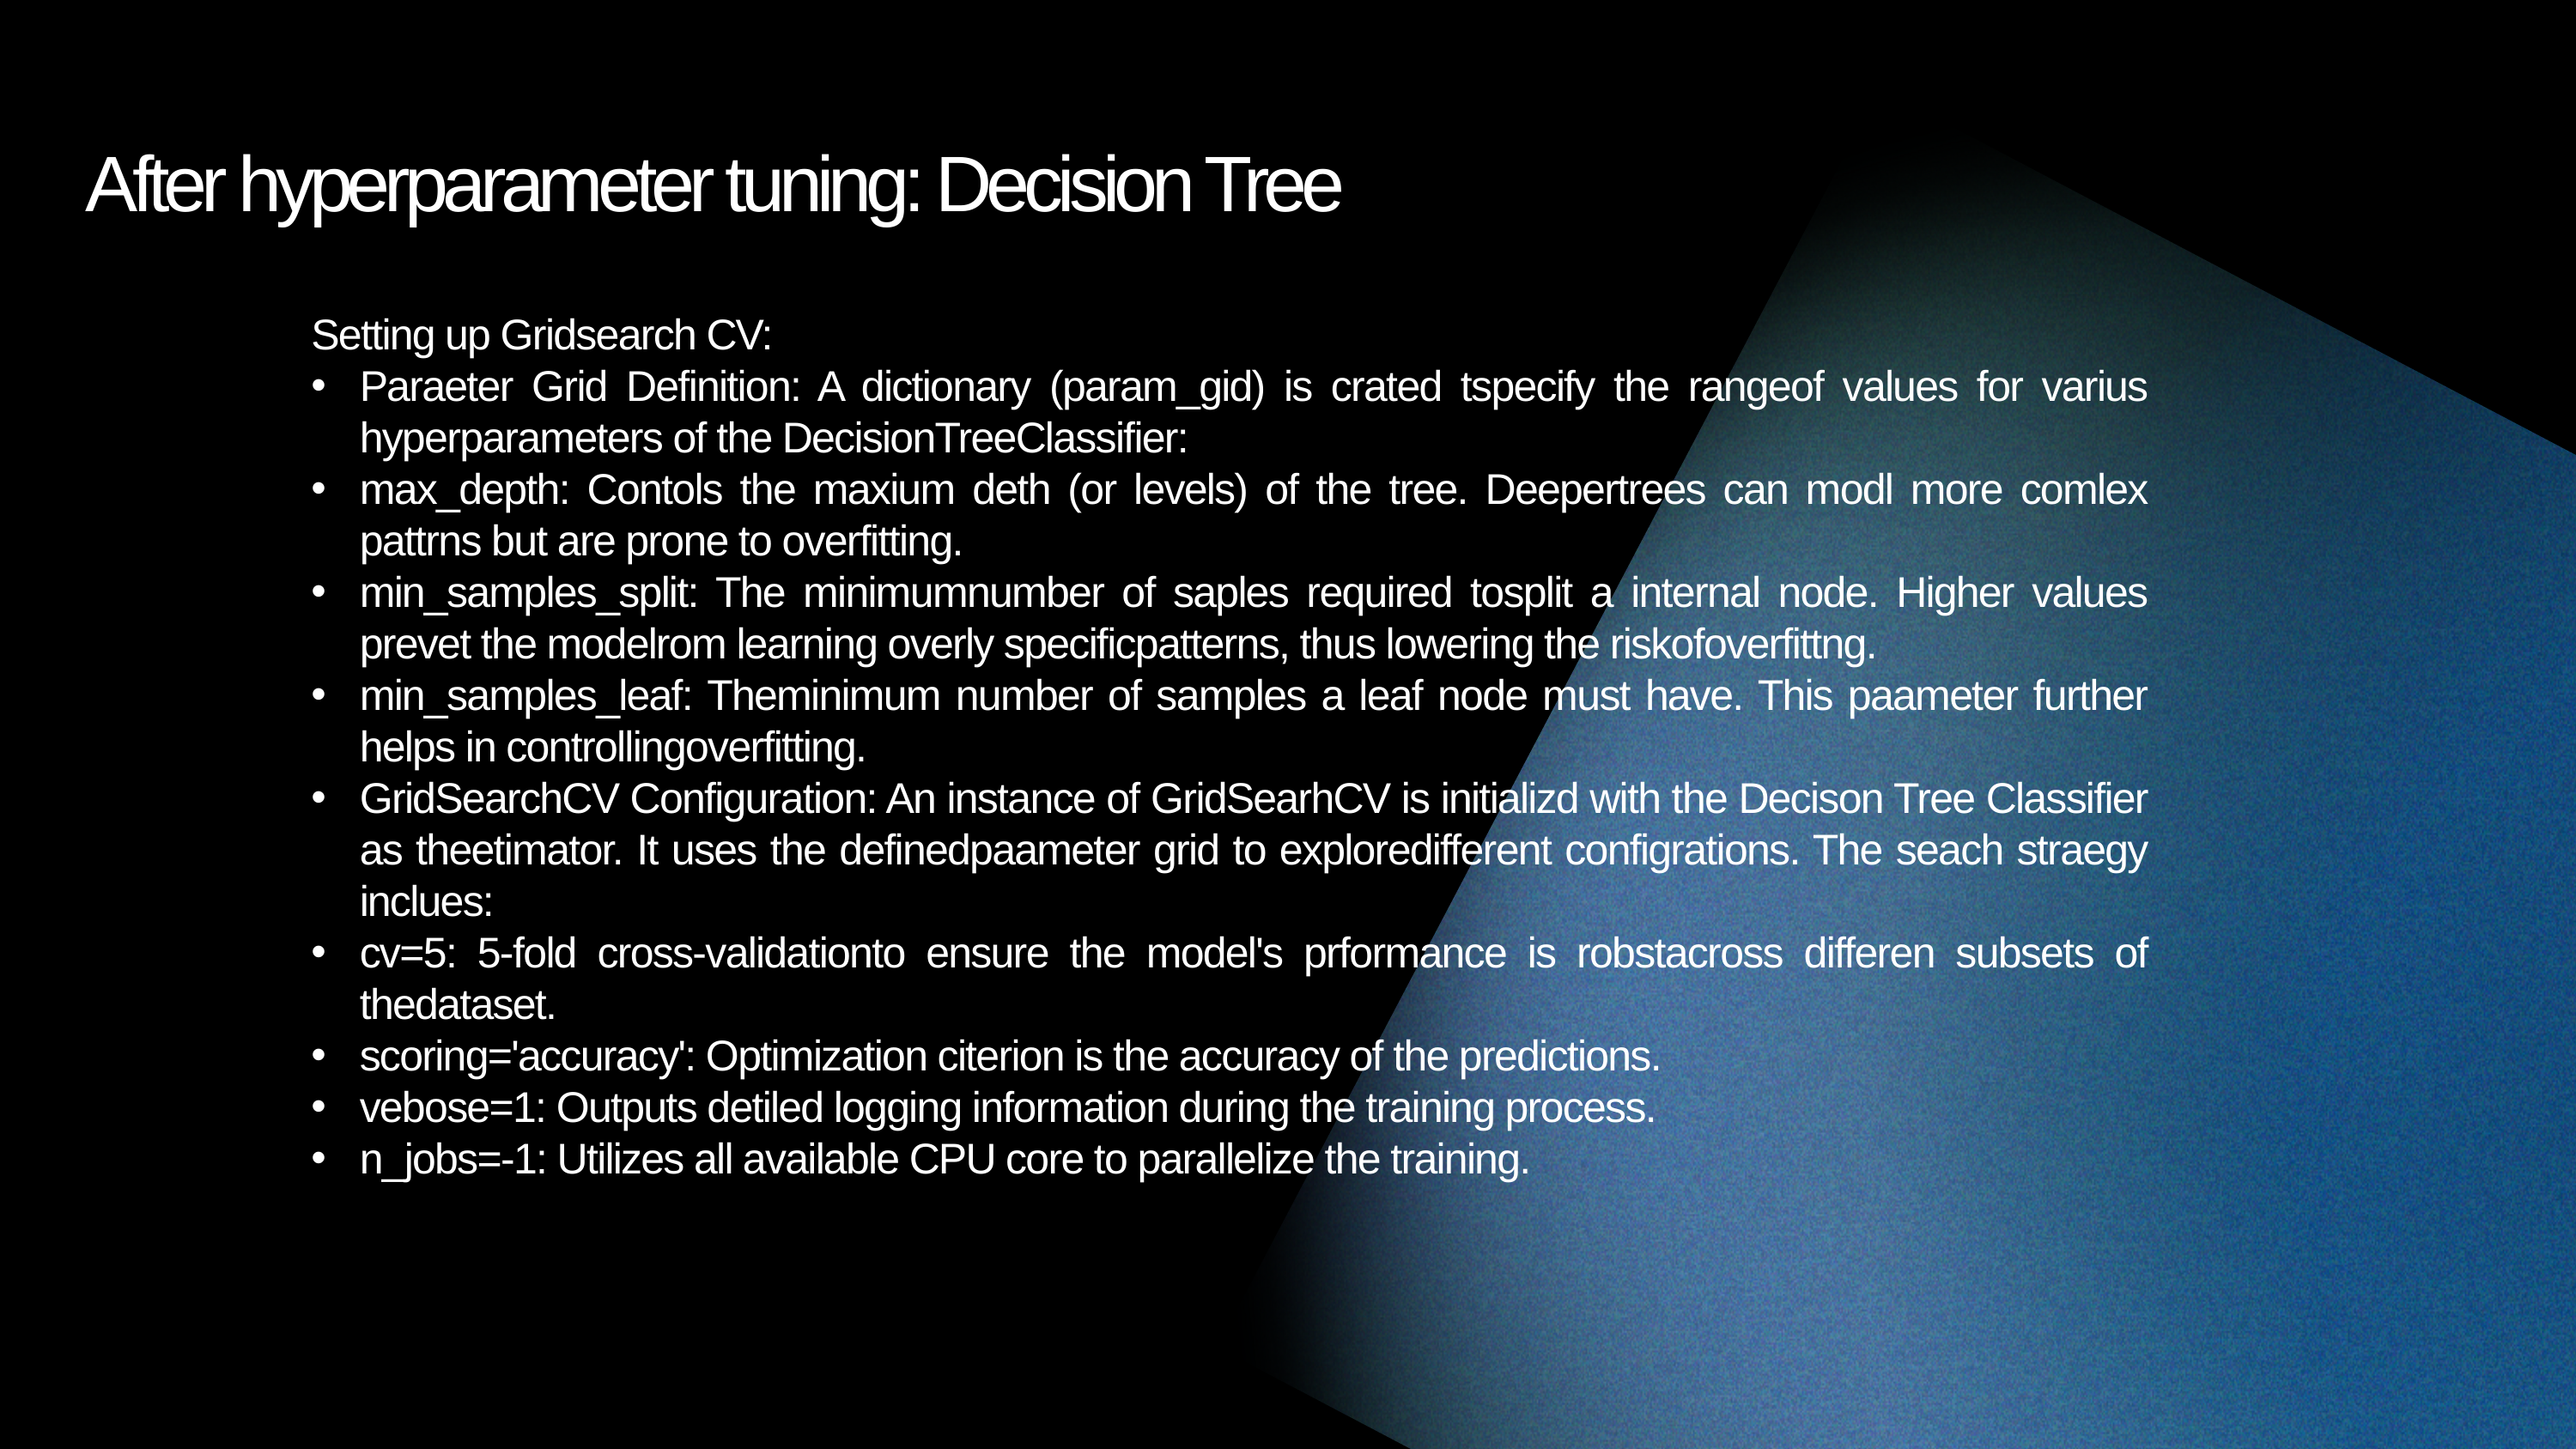

CSCE 5300
After hyperparameter tuning: Decision Tree
Setting up Gridsearch CV:
Paraeter Grid Definition: A dictionary (param_gid) is crated tspecify the rangeof values for varius hyperparameters of the DecisionTreeClassifier:
max_depth: Contols the maxium deth (or levels) of the tree. Deepertrees can modl more comlex pattrns but are prone to overfitting.
min_samples_split: The minimumnumber of saples required tosplit a internal node. Higher values prevet the modelrom learning overly specificpatterns, thus lowering the riskofoverfittng.
min_samples_leaf: Theminimum number of samples a leaf node must have. This paameter further helps in controllingoverfitting.
GridSearchCV Configuration: An instance of GridSearhCV is initializd with the Decison Tree Classifier as theetimator. It uses the definedpaameter grid to exploredifferent configrations. The seach straegy inclues:
cv=5: 5-fold cross-validationto ensure the model's prformance is robstacross differen subsets of thedataset.
scoring='accuracy': Optimization citerion is the accuracy of the predictions.
vebose=1: Outputs detiled logging information during the training process.
n_jobs=-1: Utilizes all available CPU core to parallelize the training.